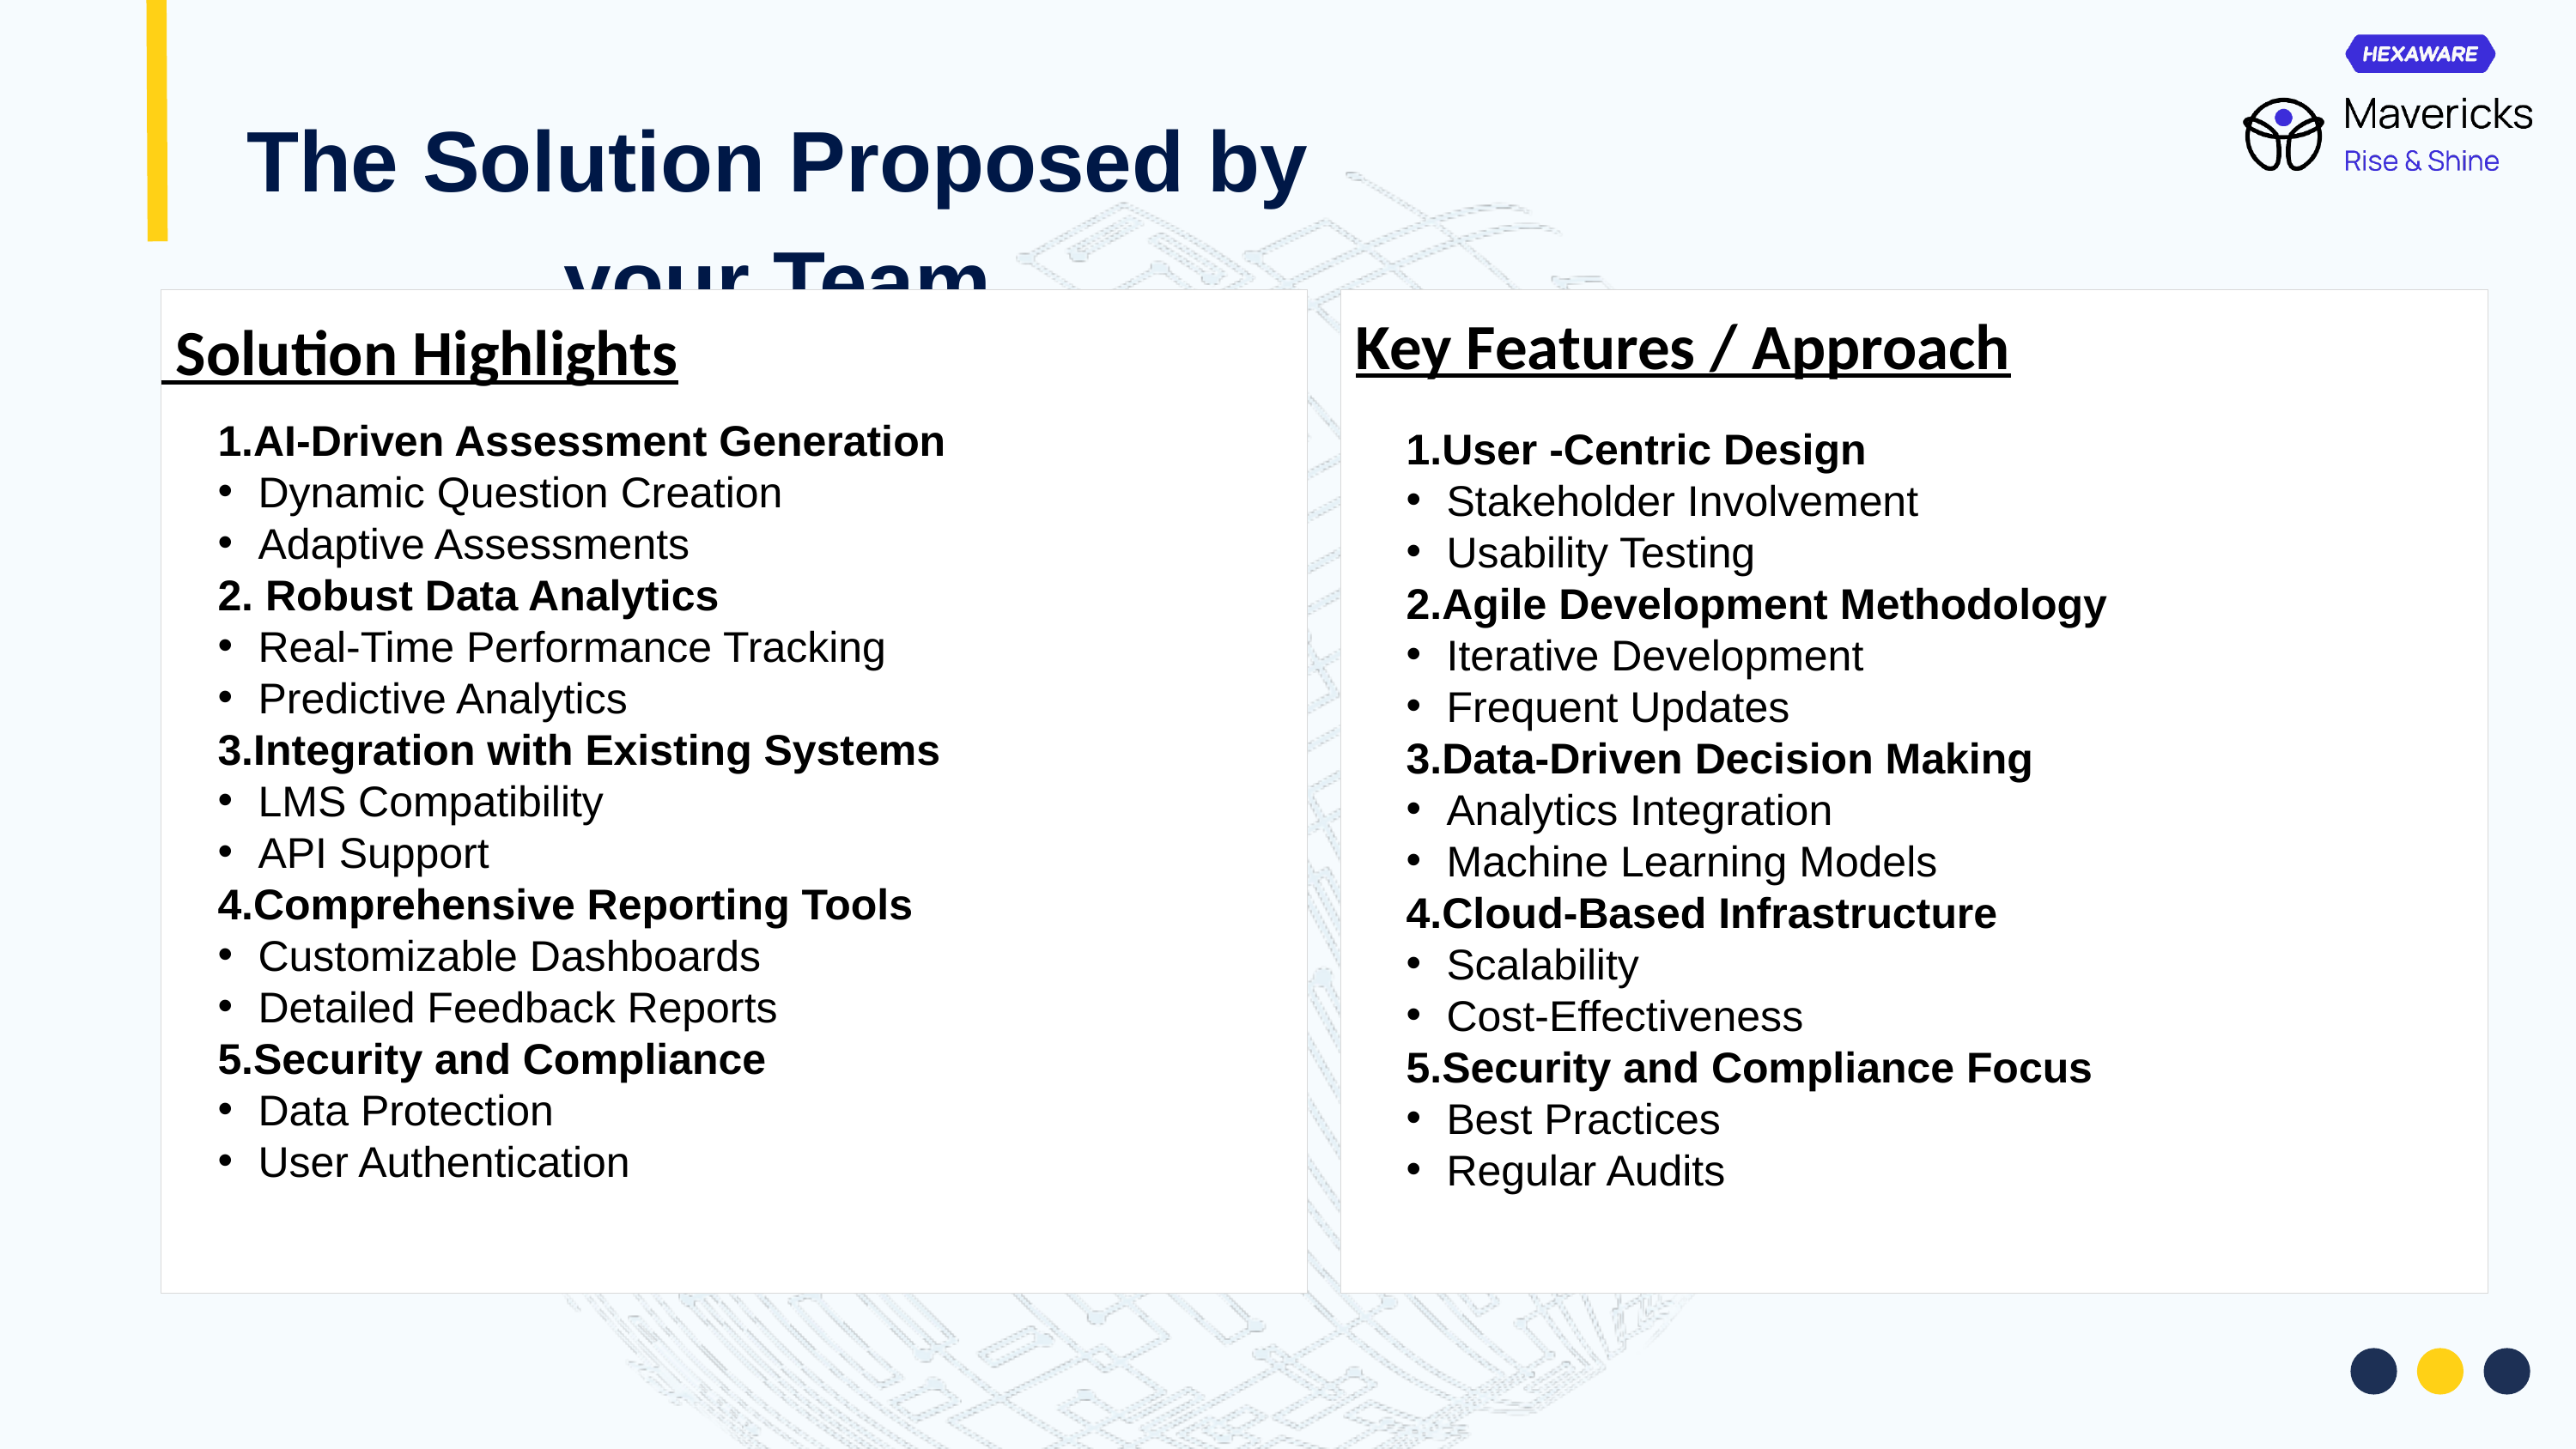

The Solution Proposed by your Team

 Key Features / Approach
 Solution Highlights
1.AI-Driven Assessment Generation
Dynamic Question Creation
Adaptive Assessments
2. Robust Data Analytics
Real-Time Performance Tracking
Predictive Analytics
3.Integration with Existing Systems
LMS Compatibility
API Support
4.Comprehensive Reporting Tools
Customizable Dashboards
Detailed Feedback Reports
5.Security and Compliance
Data Protection
User Authentication

User -Centric Design
Stakeholder Involvement
Usability Testing
Agile Development Methodology
Iterative Development
Frequent Updates
Data-Driven Decision Making
Analytics Integration
Machine Learning Models
Cloud-Based Infrastructure
Scalability
Cost-Effectiveness
Security and Compliance Focus
Best Practices
Regular Audits